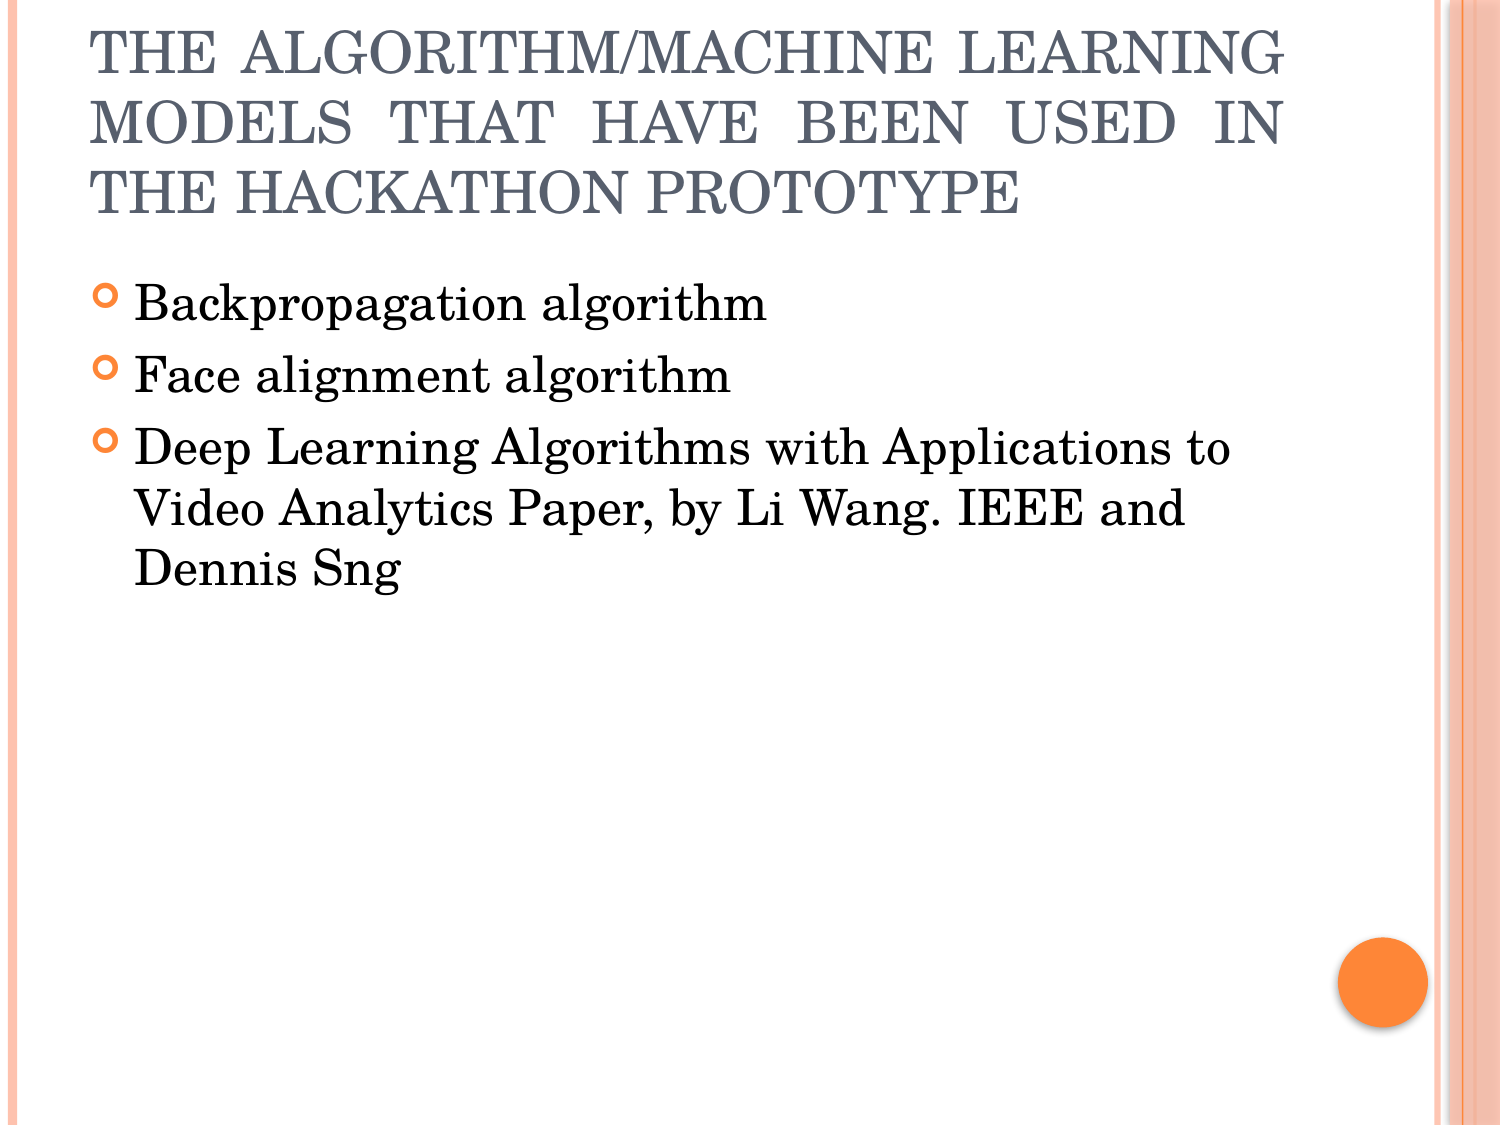

# the algorithm/machine learning models that have been used in the hackathon prototype
Backpropagation algorithm
Face alignment algorithm
Deep Learning Algorithms with Applications to Video Analytics Paper, by Li Wang. IEEE and Dennis Sng